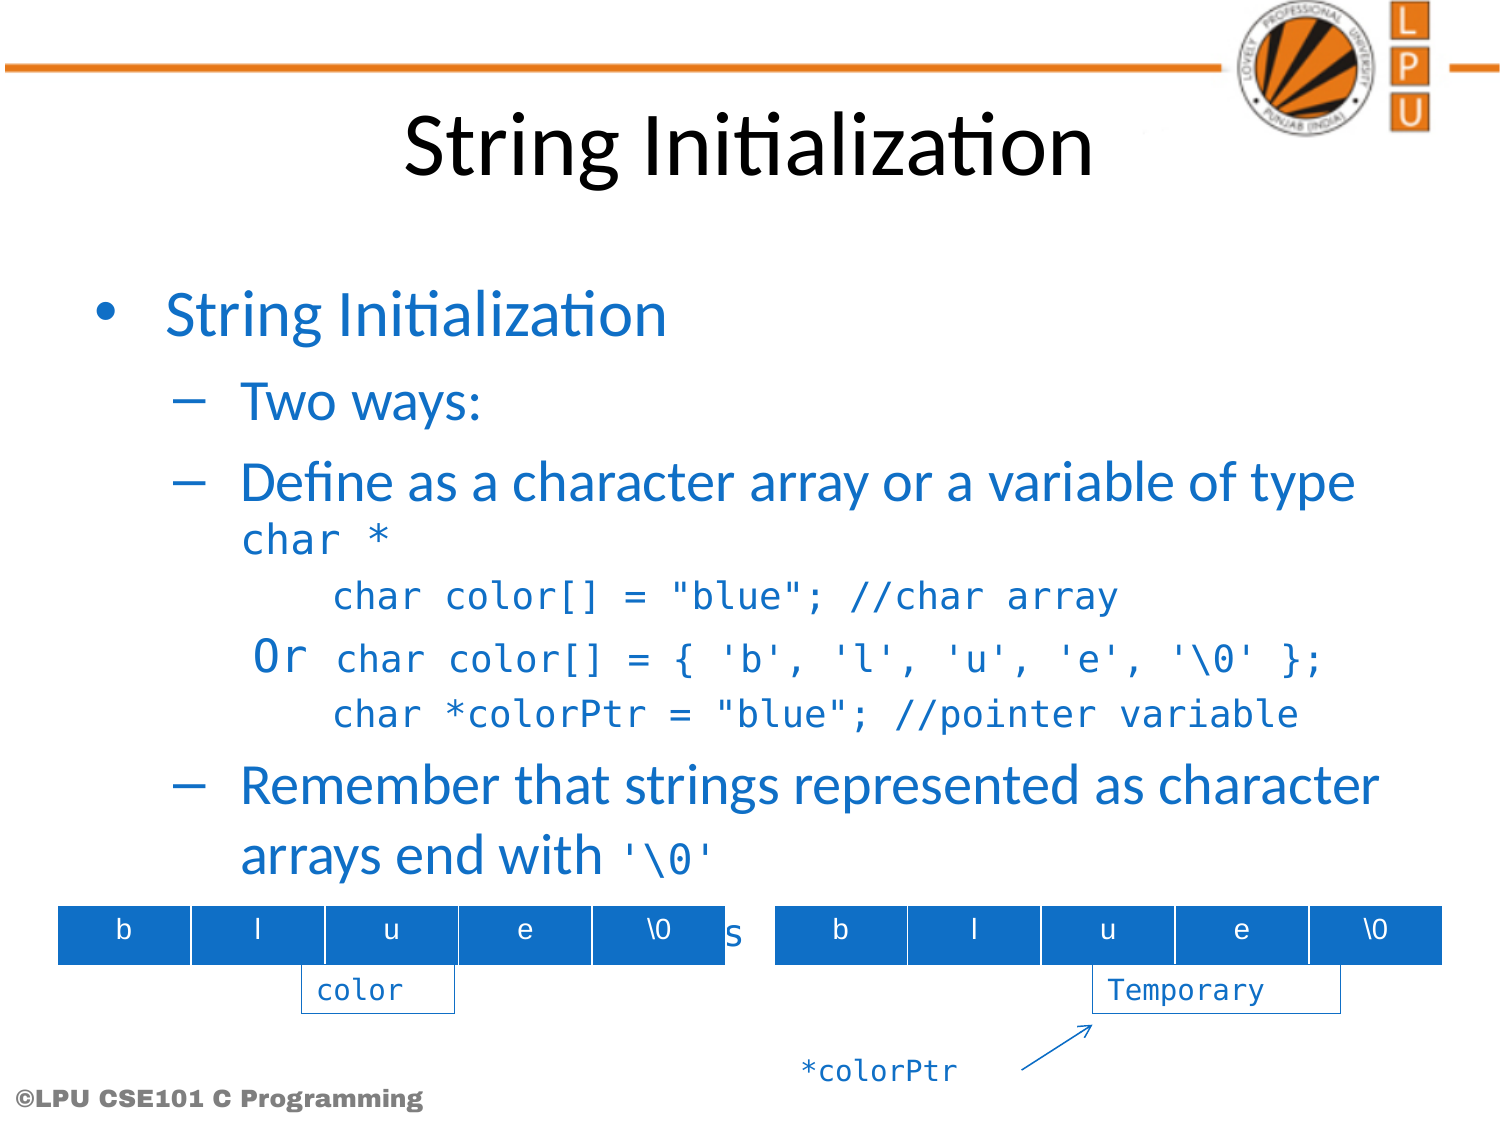

# String Initialization
String Initialization
Two ways:
Define as a character array or a variable of type char *
char color[] = "blue"; //char array
Or char color[] = { 'b', 'l', 'u', 'e', '\0' };
char *colorPtr = "blue"; //pointer variable
Remember that strings represented as character arrays end with '\0'
color has 5 elements

| b | l | u | e | \0 |
| --- | --- | --- | --- | --- |
| b | l | u | e | \0 |
| --- | --- | --- | --- | --- |
color
Temporary
*colorPtr